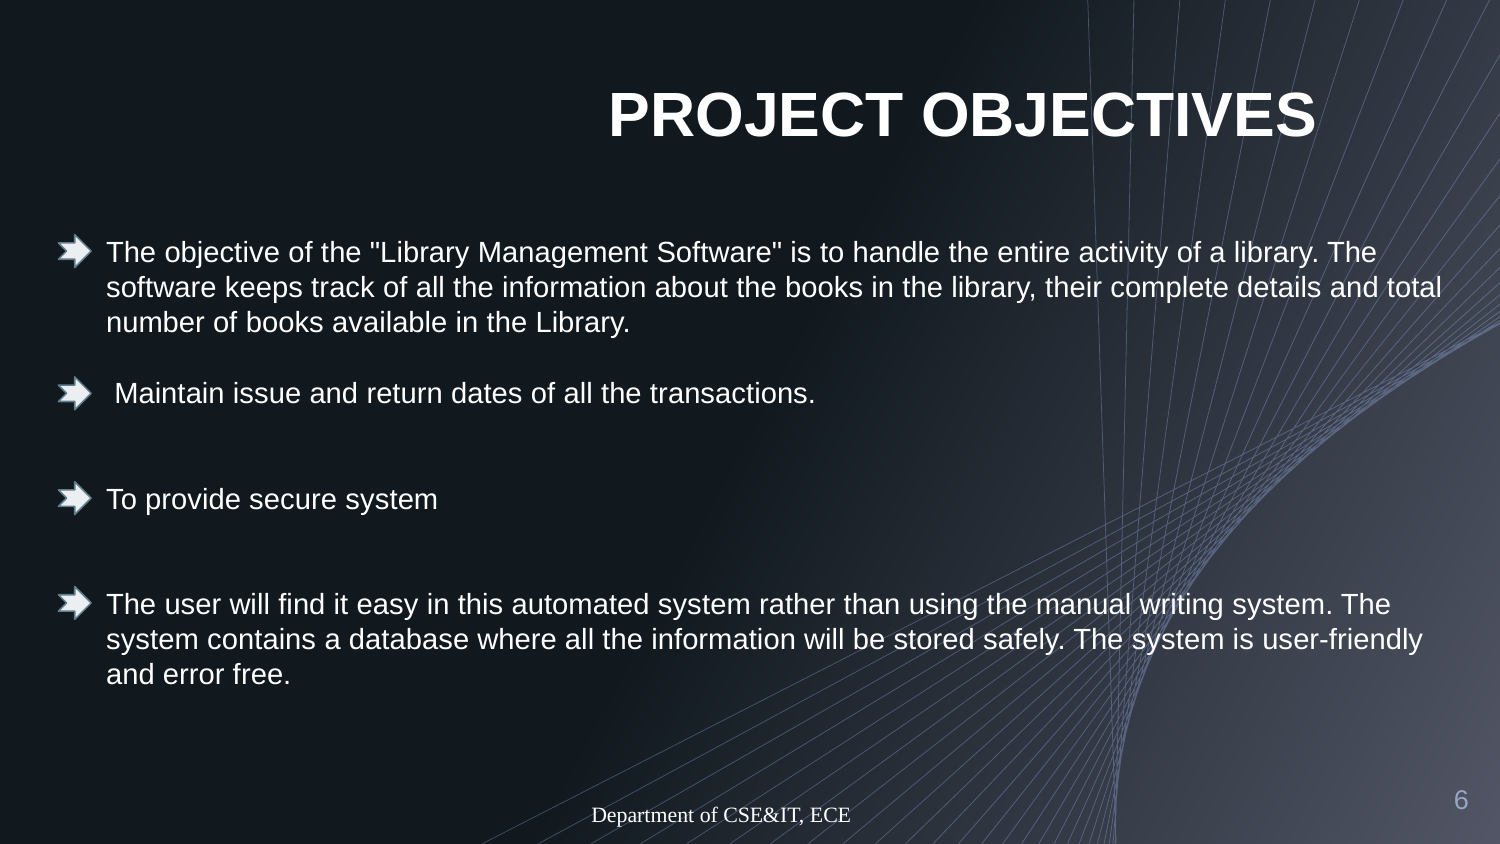

PROJECT OBJECTIVES
The objective of the "Library Management Software" is to handle the entire activity of a library. The software keeps track of all the information about the books in the library, their complete details and total number of books available in the Library.

 Maintain issue and return dates of all the transactions.

To provide secure system

The user will find it easy in this automated system rather than using the manual writing system. The system contains a database where all the information will be stored safely. The system is user-friendly and error free.

6
Department of CSE&IT, ECE